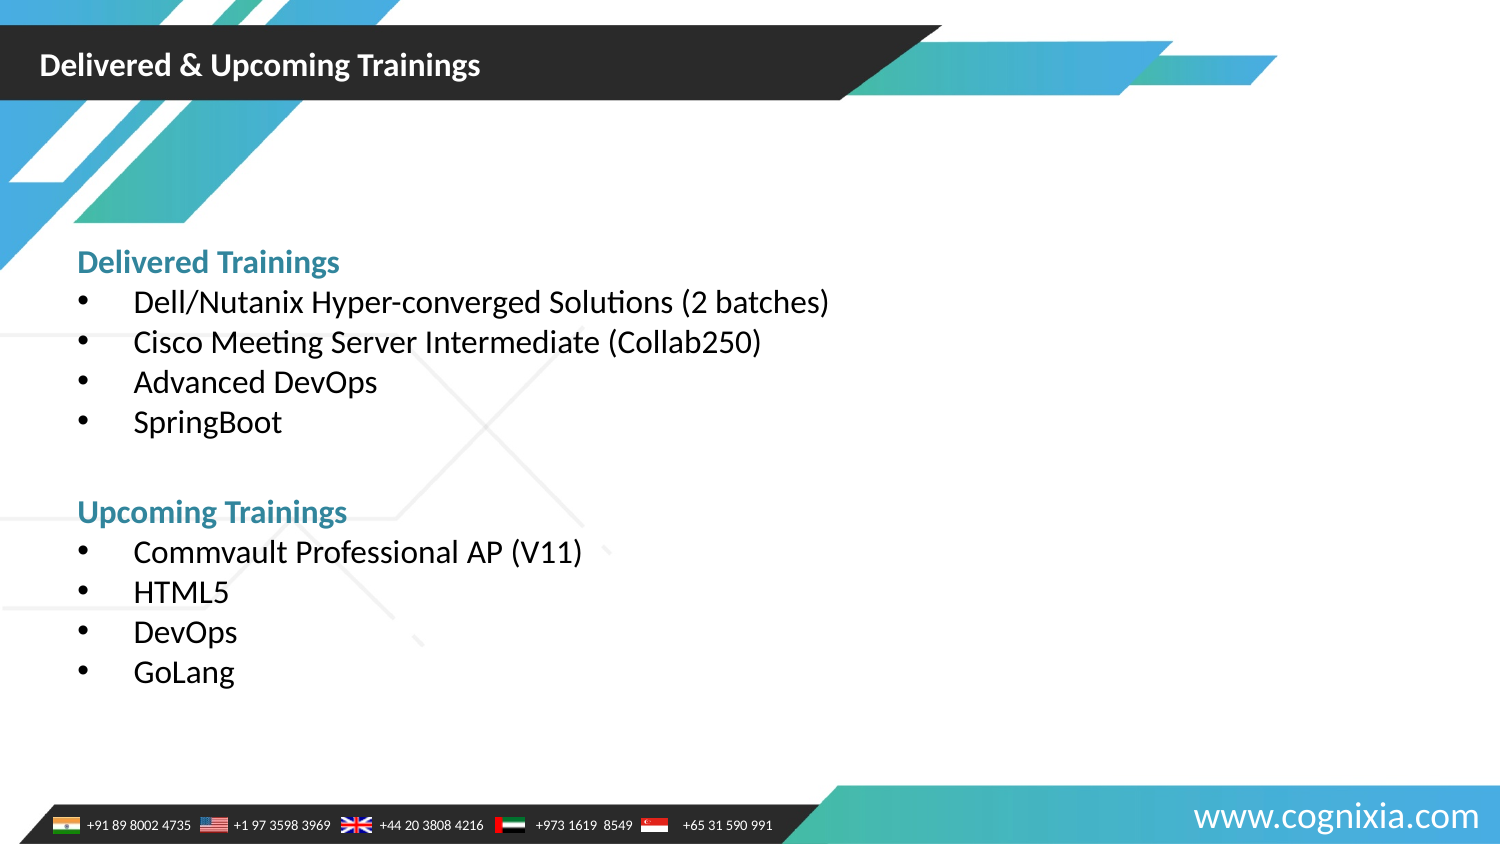

Delivered & Upcoming Trainings
Delivered Trainings
Dell/Nutanix Hyper-converged Solutions (2 batches)
Cisco Meeting Server Intermediate (Collab250)
Advanced DevOps
SpringBoot
Upcoming Trainings
Commvault Professional AP (V11)
HTML5
DevOps
GoLang